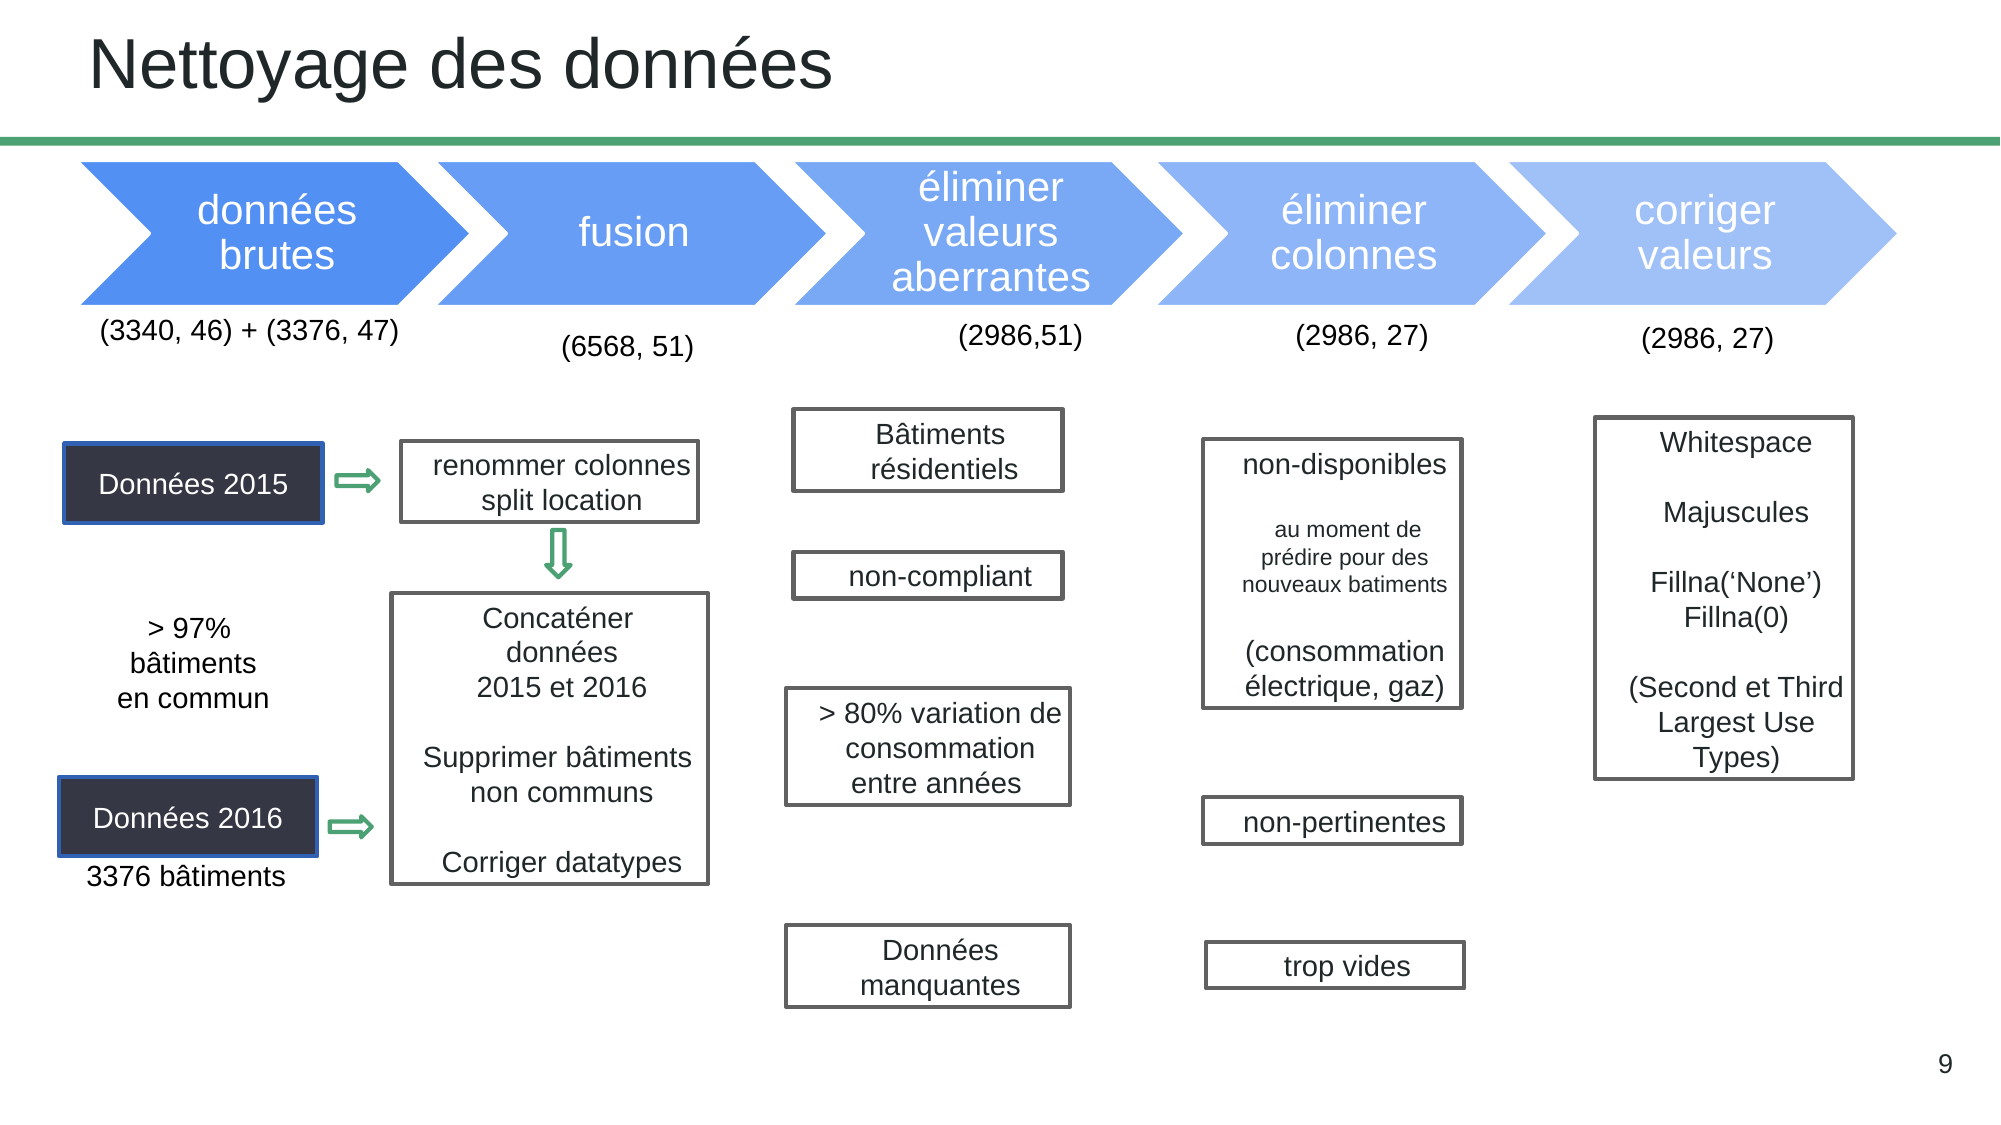

# Nettoyage des données

données brutes

fusion

éliminer valeurs aberrantes

éliminer colonnes

corriger valeurs
(3340, 46) + (3376, 47)
(2986,51)
(2986, 27)
(2986, 27)
(6568, 51)
Bâtiments
 résidentiels
non-compliant
> 80% variation de consommation
entre années
Données
 manquantes
Whitespace

Majuscules

Fillna(‘None’)
Fillna(0)

(Second et Third Largest Use Types)
non-disponibles

 au moment de prédire pour des nouveaux batiments

(consommation électrique, gaz)
renommer colonnes
split location
Données 2015

Concaténer
données
2015 et 2016

Supprimer bâtiments
non communs

Corriger datatypes
> 97%
bâtiments
en commun
Données 2016
non-pertinentes

3376 bâtiments
trop vides
9